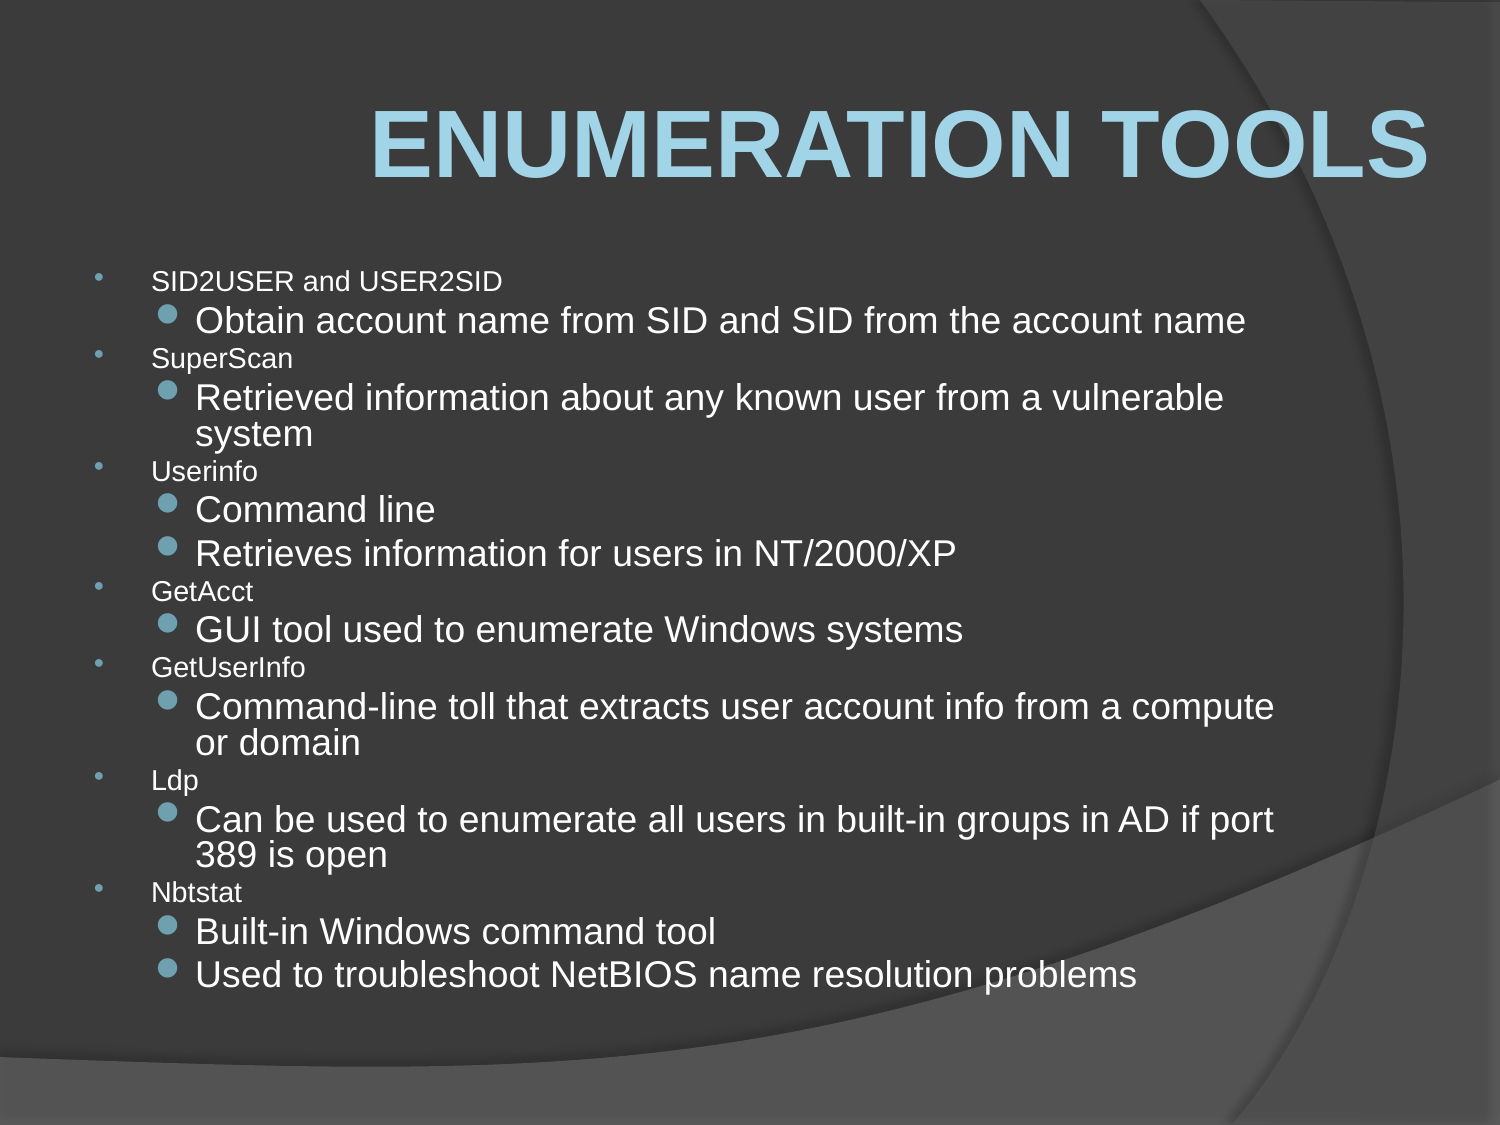

# Enumeration Tools
SID2USER and USER2SID
Obtain account name from SID and SID from the account name
SuperScan
Retrieved information about any known user from a vulnerable system
Userinfo
Command line
Retrieves information for users in NT/2000/XP
GetAcct
GUI tool used to enumerate Windows systems
GetUserInfo
Command-line toll that extracts user account info from a compute or domain
Ldp
Can be used to enumerate all users in built-in groups in AD if port 389 is open
Nbtstat
Built-in Windows command tool
Used to troubleshoot NetBIOS name resolution problems